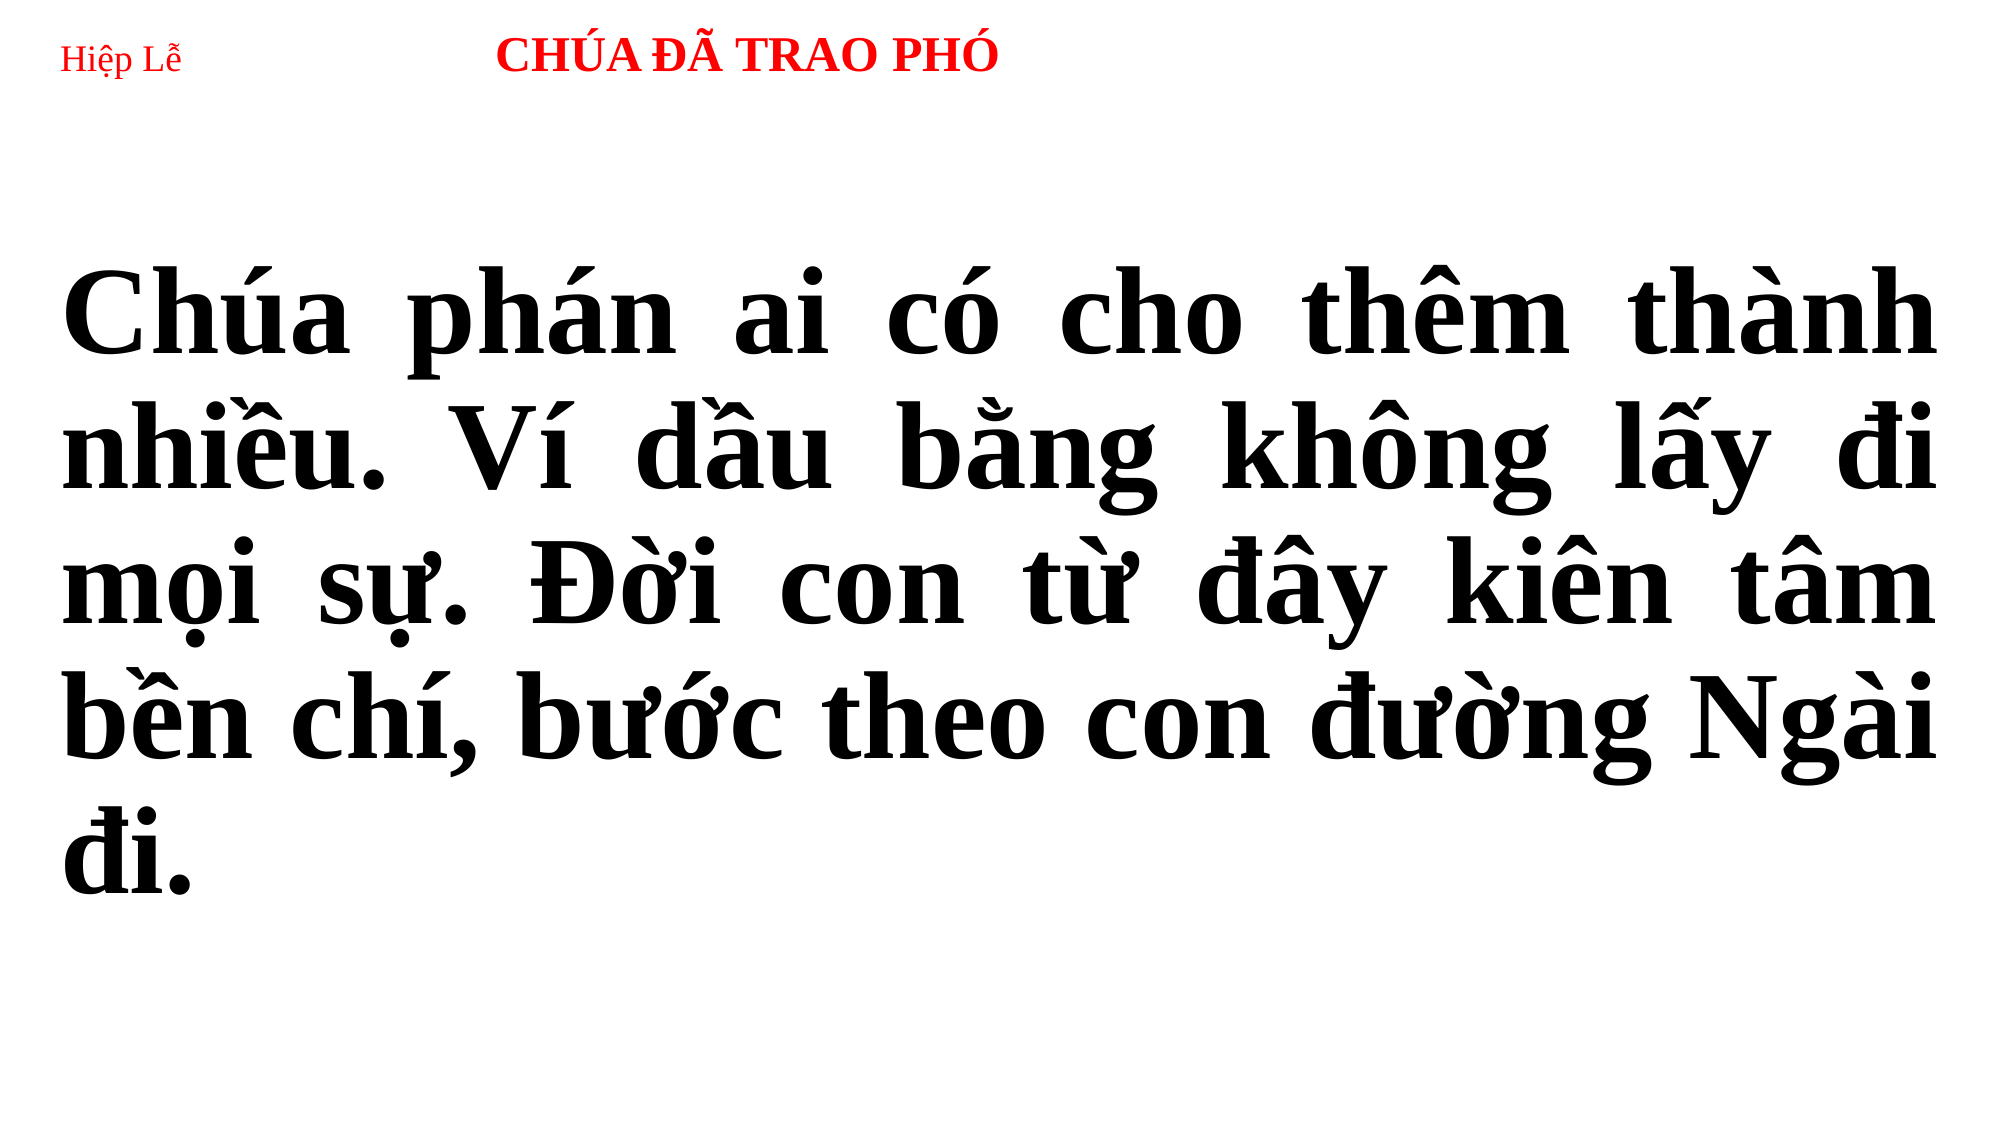

# Hiệp Lễ                                CHÚA ĐÃ TRAO PHÓ
Chúa phán ai có cho thêm thành nhiều. Ví dầu bằng không lấy đi mọi sự. Đời con từ đây kiên tâm bền chí, bước theo con đường Ngài đi.